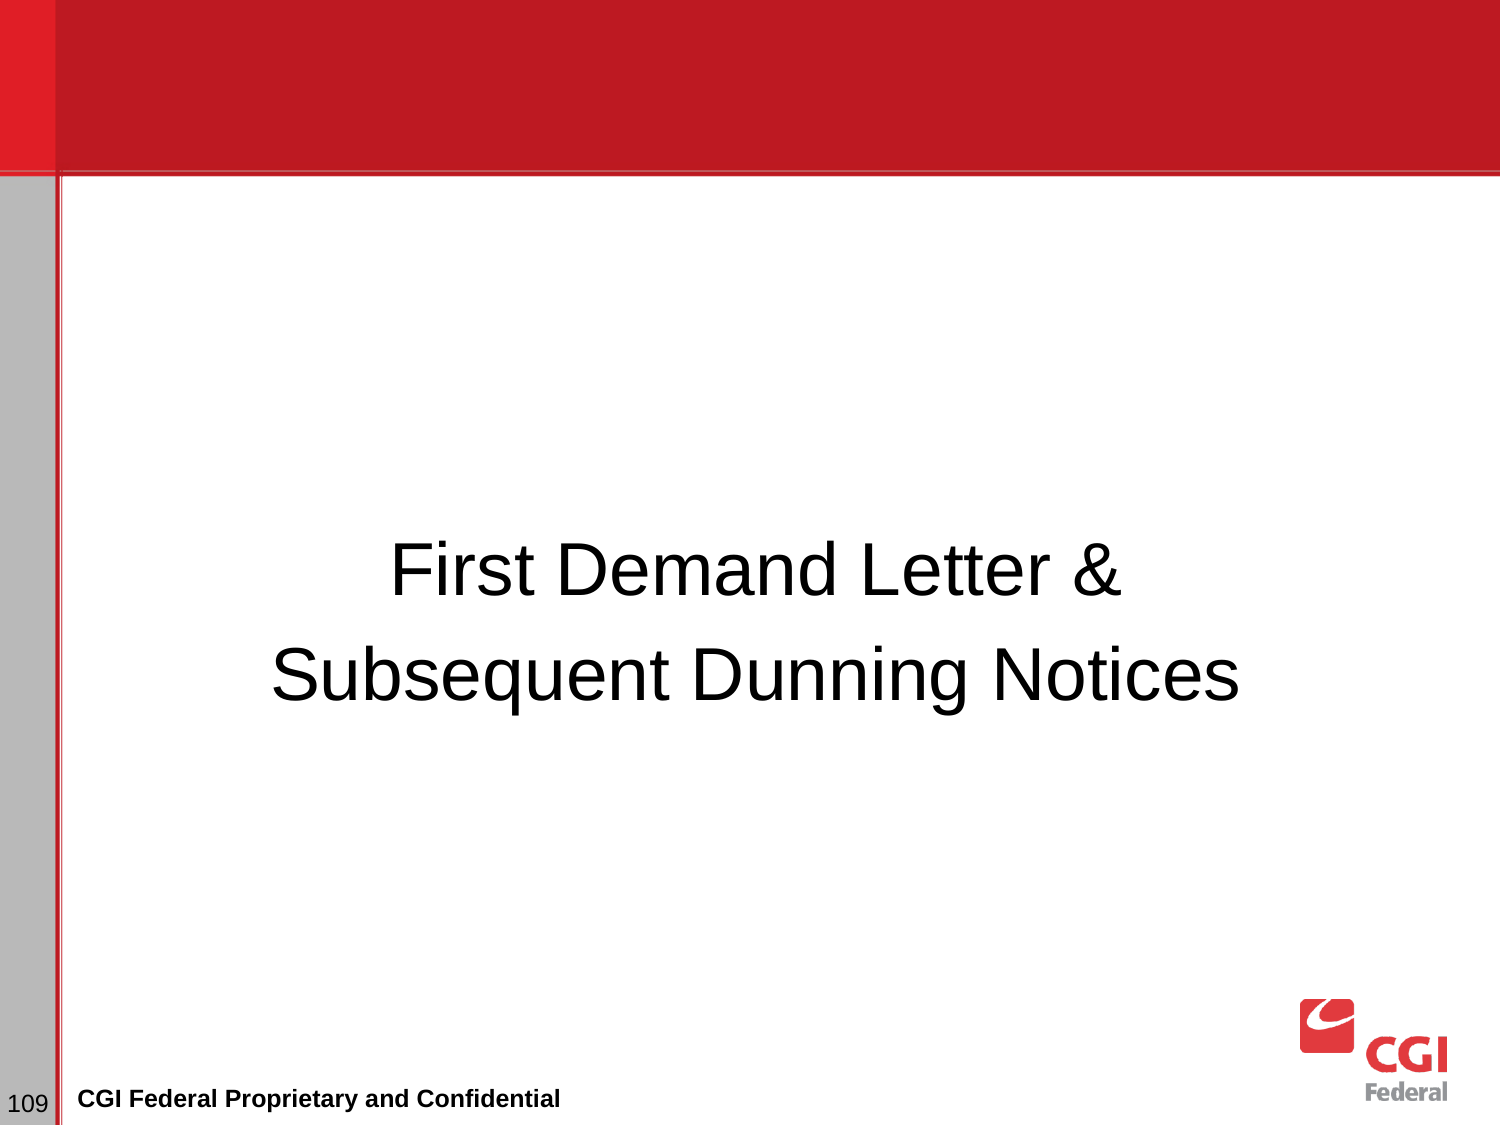

First Demand Letter &
Subsequent Dunning Notices
# Dunning
109
CGI Federal Proprietary and Confidential